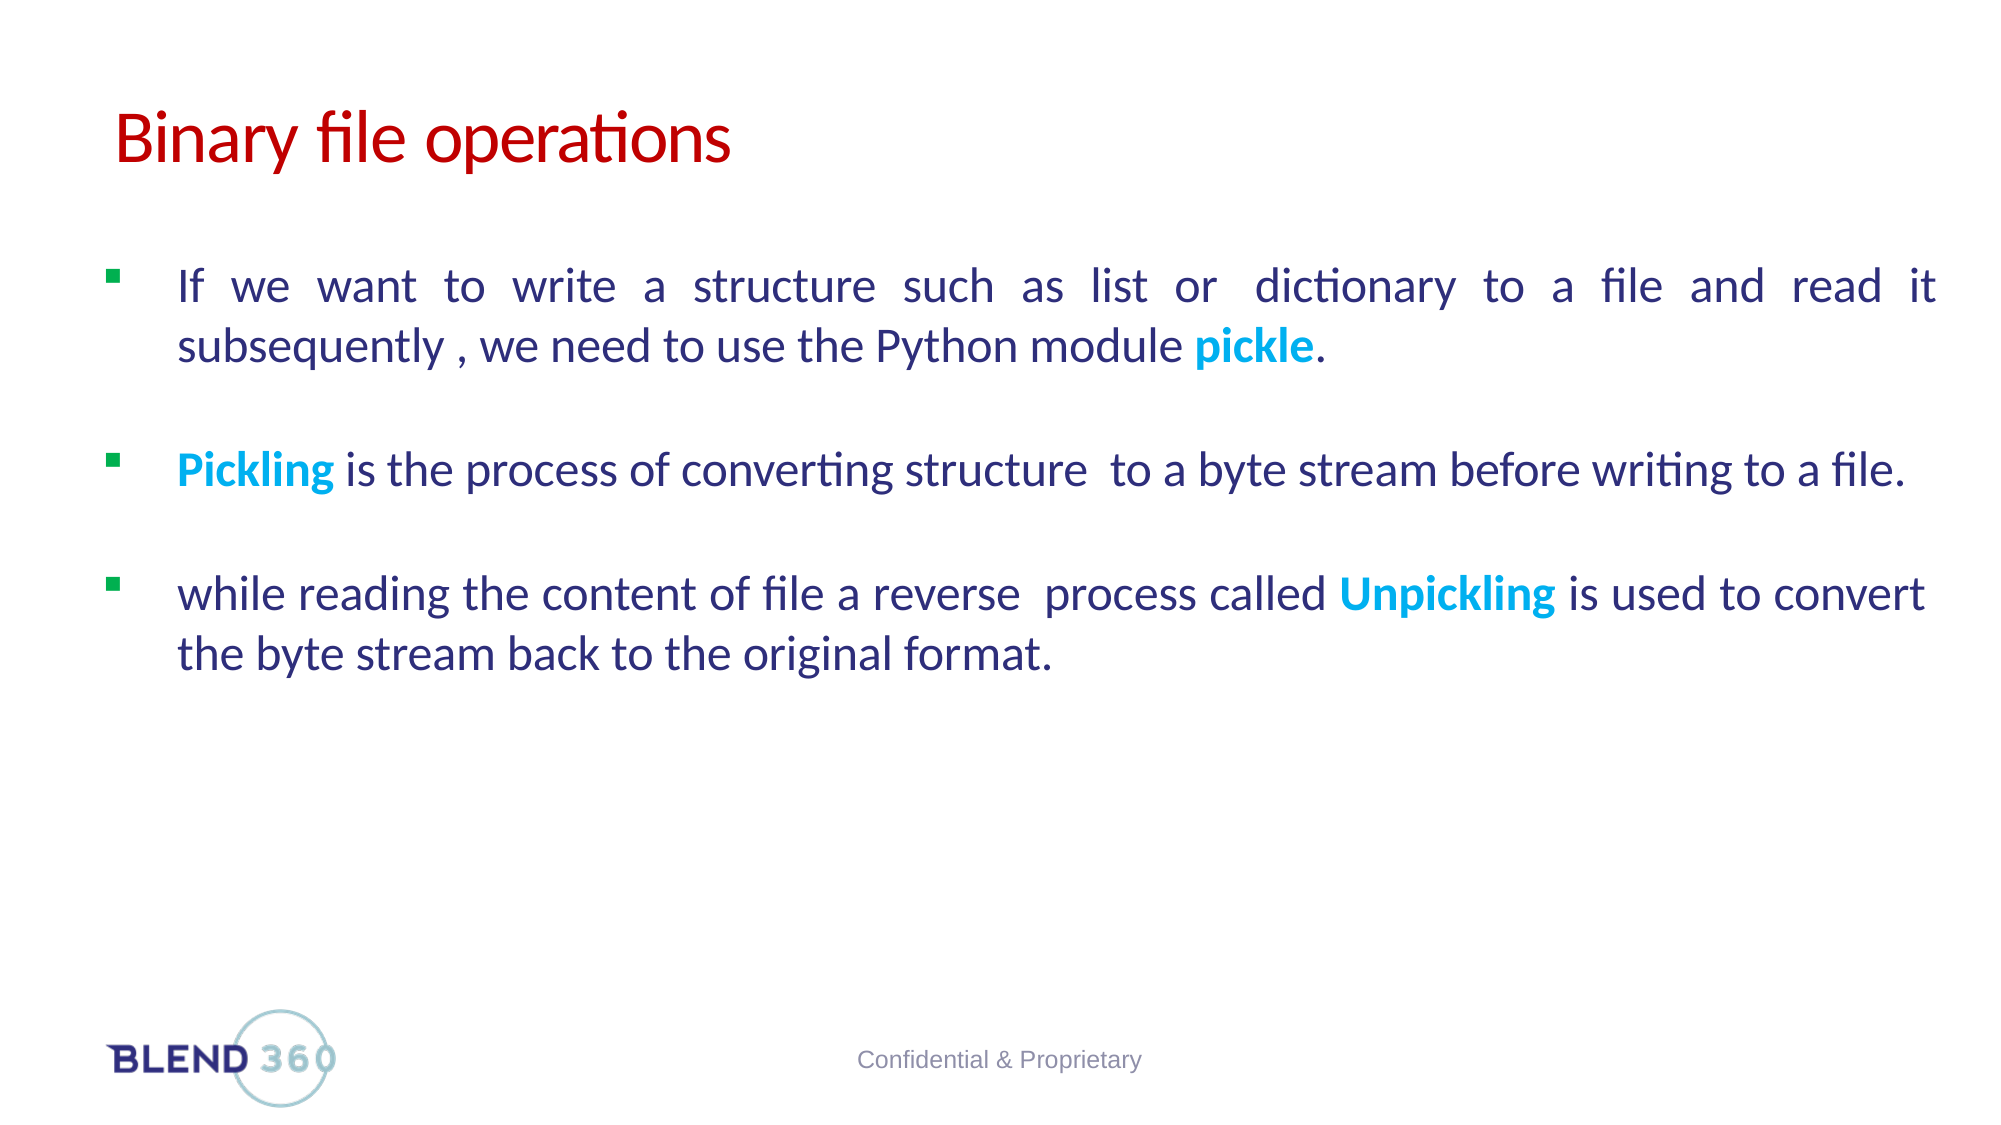

# Binary file operations
If we want to write a structure such as list or  dictionary to a file and read it subsequently , we need to use the Python module pickle.

Pickling is the process of converting structure  to a byte stream before writing to a file.

while reading the content of file a reverse  process called Unpickling is used to convert  the byte stream back to the original format.